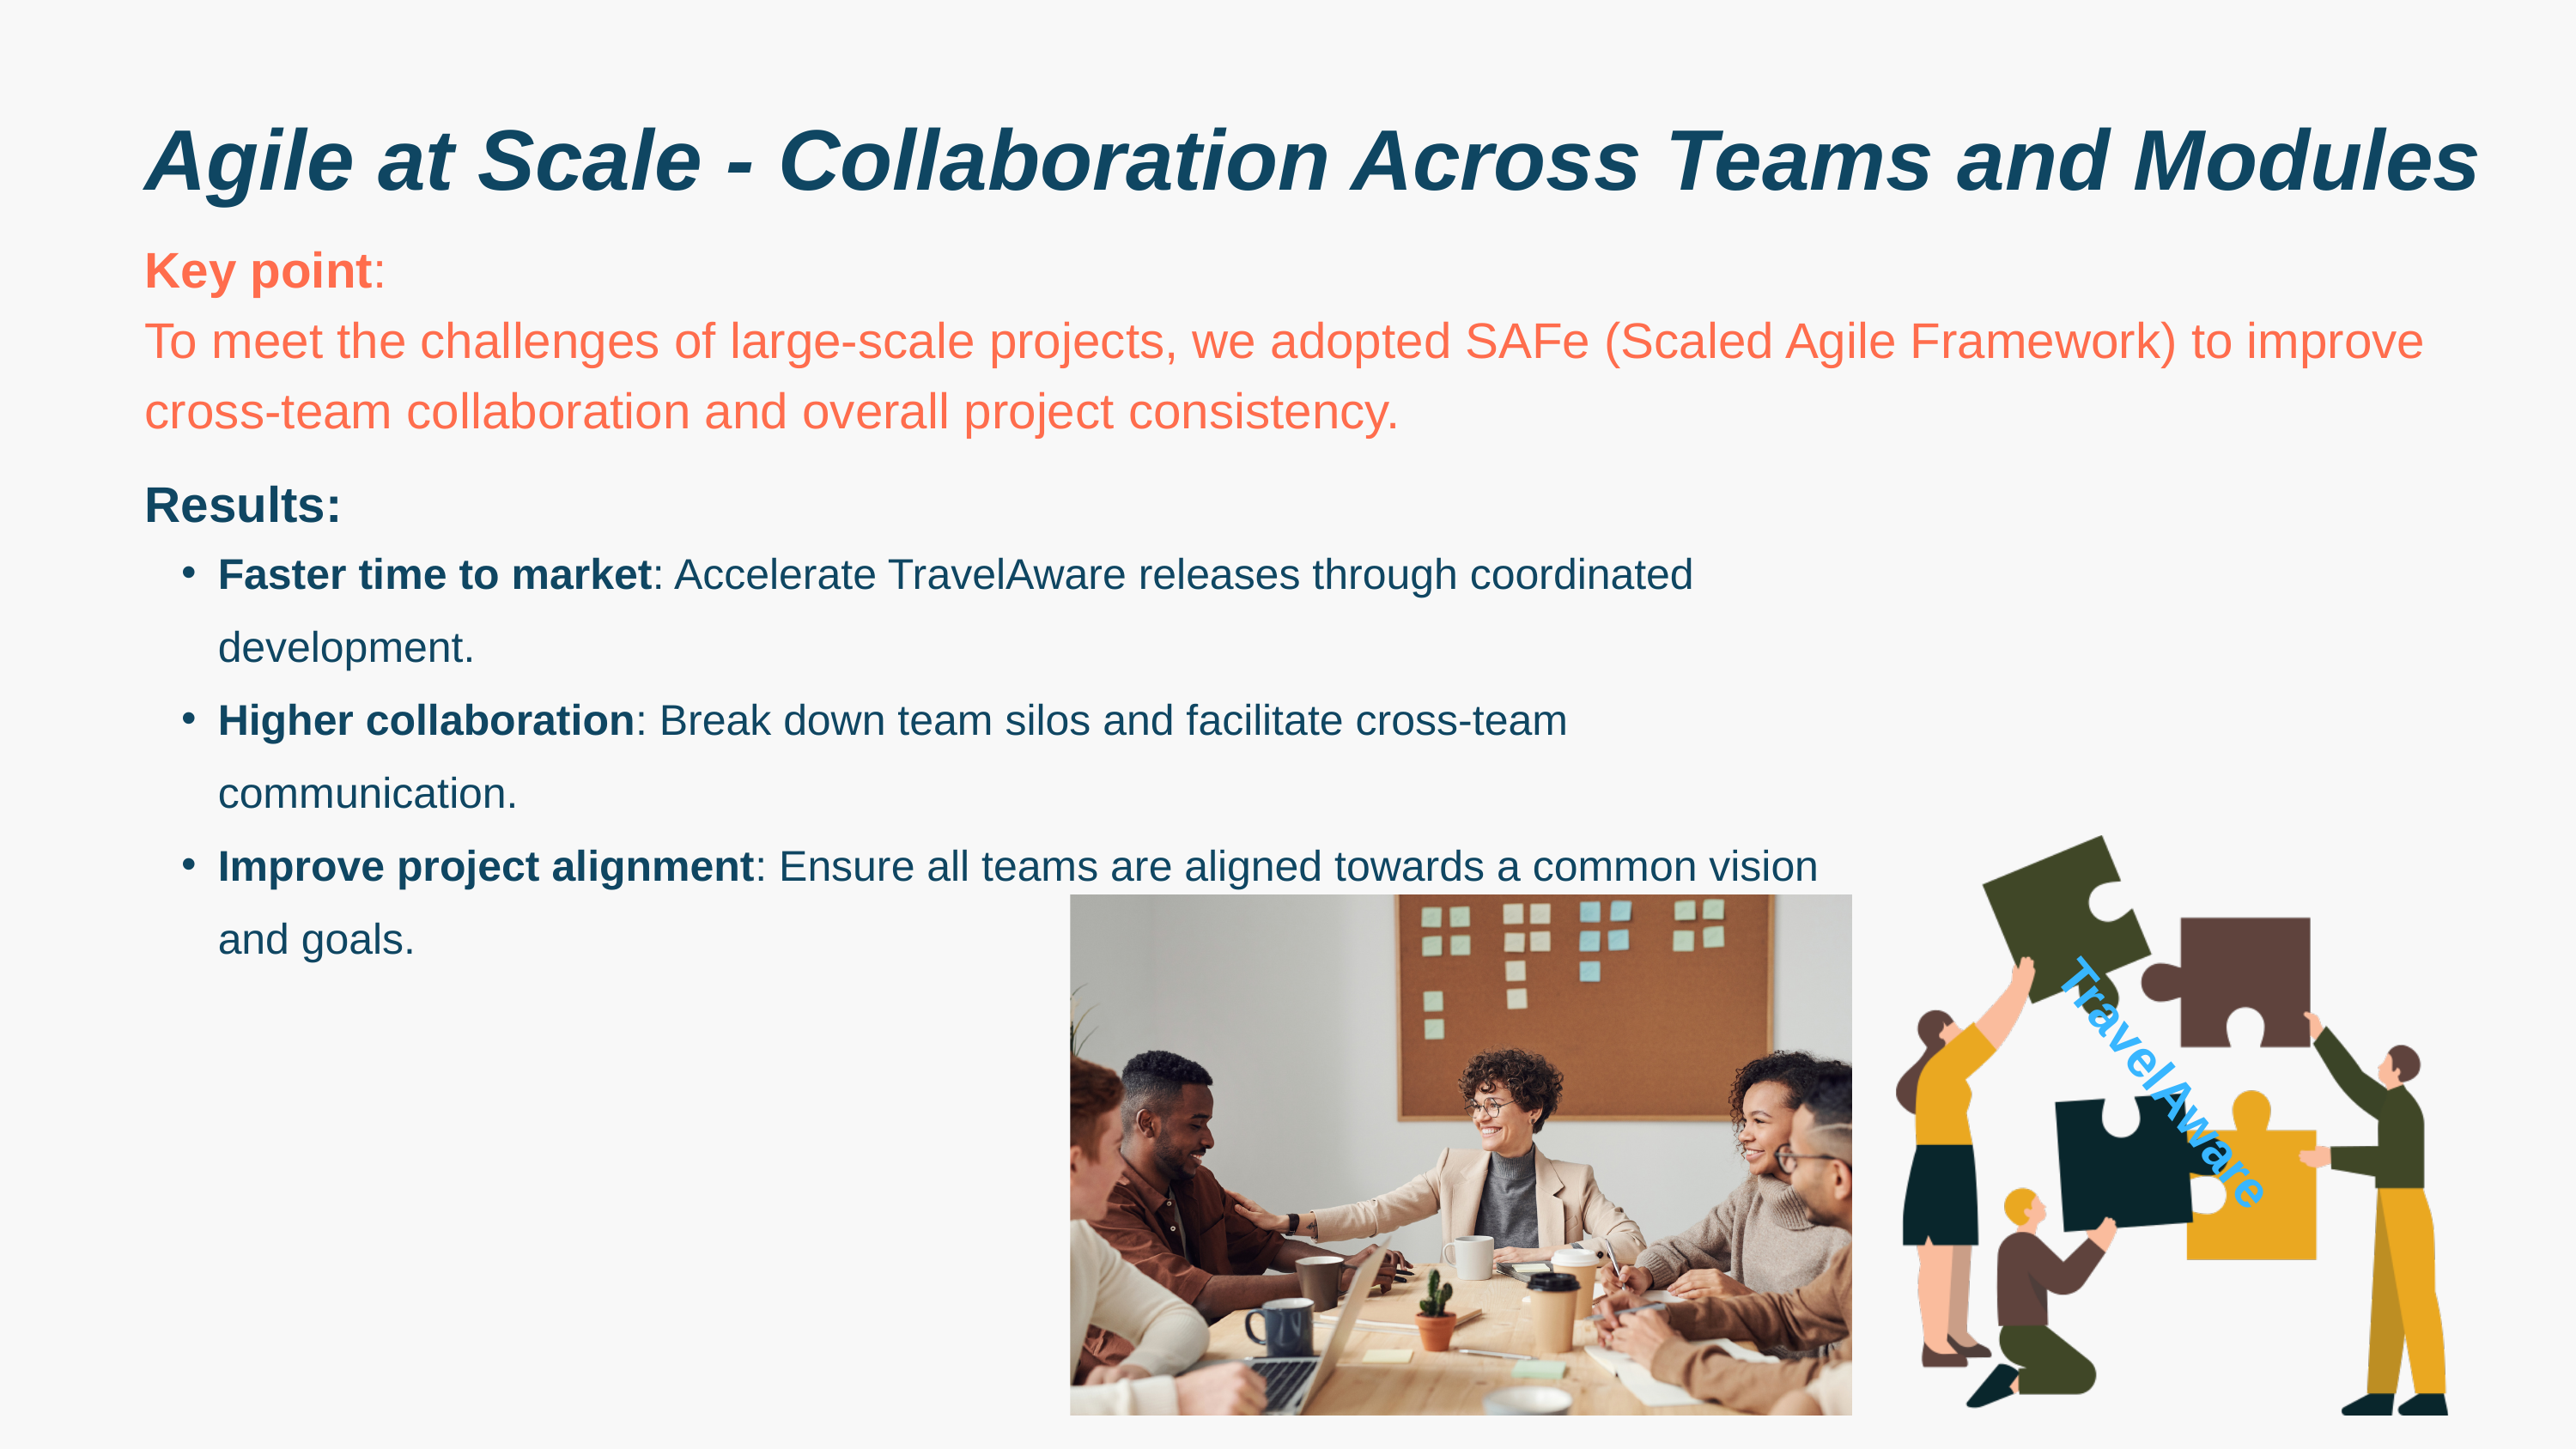

Agile at Scale - Collaboration Across Teams and Modules
Key point:
To meet the challenges of large-scale projects, we adopted SAFe (Scaled Agile Framework) to improve cross-team collaboration and overall project consistency.
Results:
Faster time to market: Accelerate TravelAware releases through coordinated development.
Higher collaboration: Break down team silos and facilitate cross-team communication.
Improve project alignment: Ensure all teams are aligned towards a common vision and goals.

TravelAware